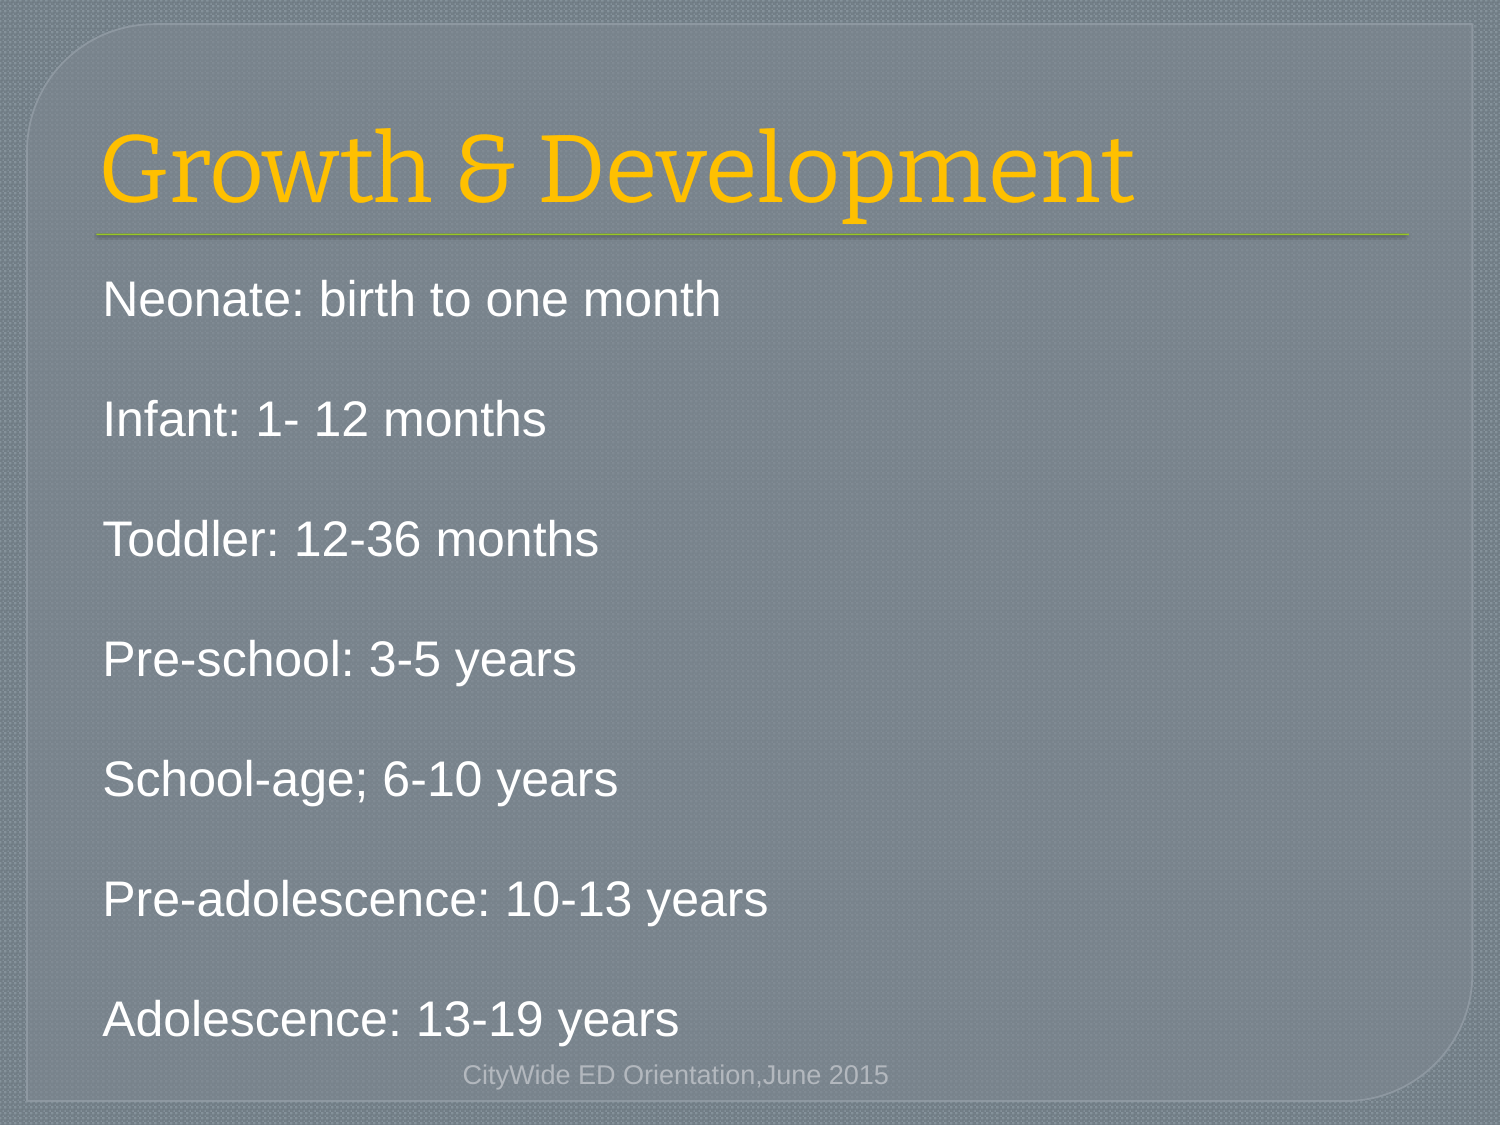

# Growth & Development
Neonate: birth to one month

Infant: 1- 12 months

Toddler: 12-36 months

Pre-school: 3-5 years

School-age; 6-10 years

Pre-adolescence: 10-13 years

Adolescence: 13-19 years
CityWide ED Orientation,June 2015